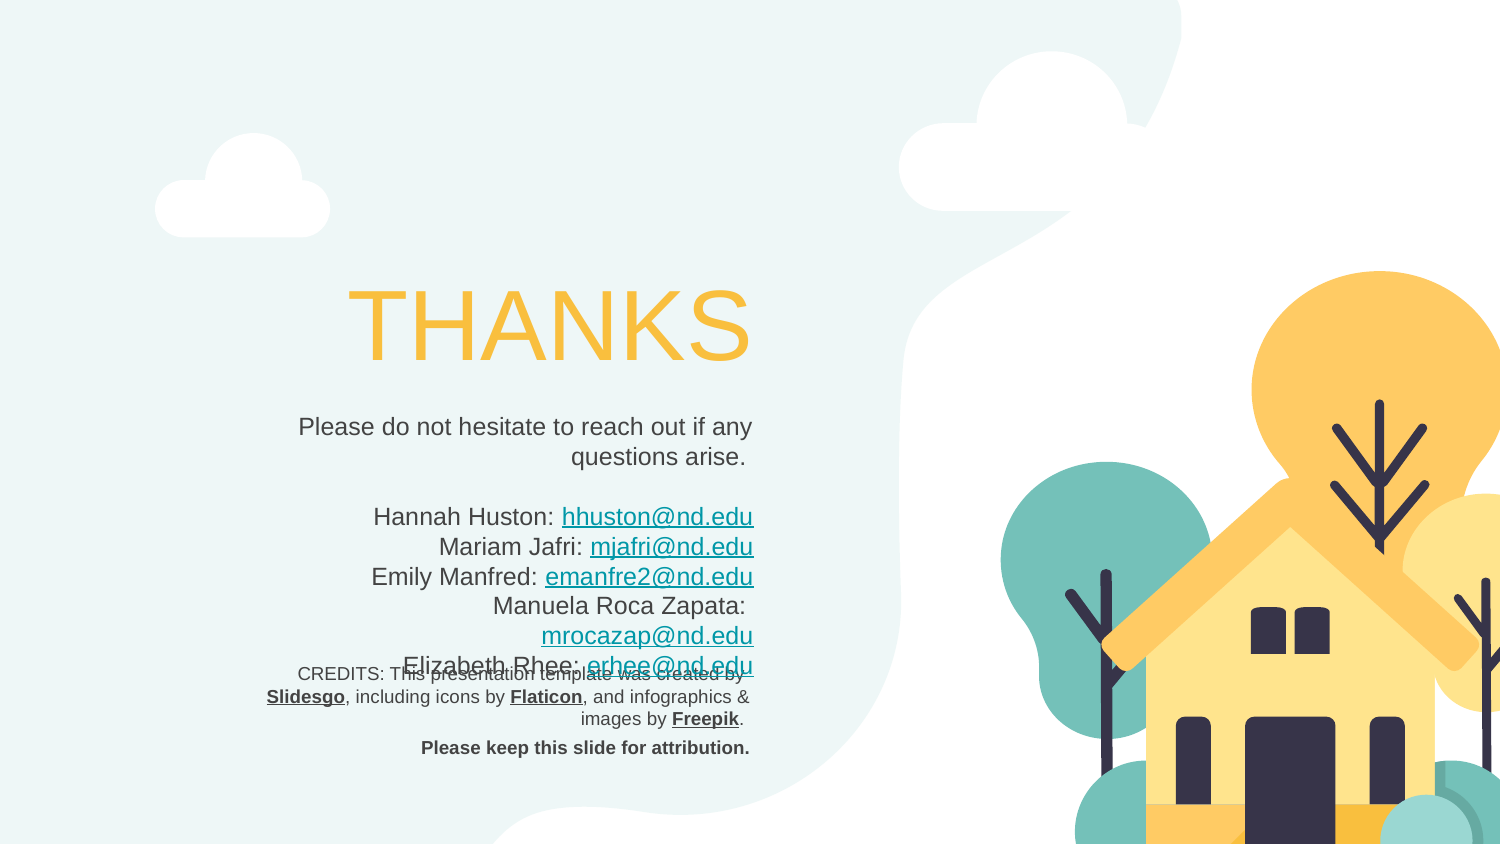

# THANKS

Please do not hesitate to reach out if any questions arise.

Hannah Huston: hhuston@nd.edu
Mariam Jafri: mjafri@nd.edu
Emily Manfred: emanfre2@nd.edu
Manuela Roca Zapata: mrocazap@nd.edu
Elizabeth Rhee: erhee@nd.edu